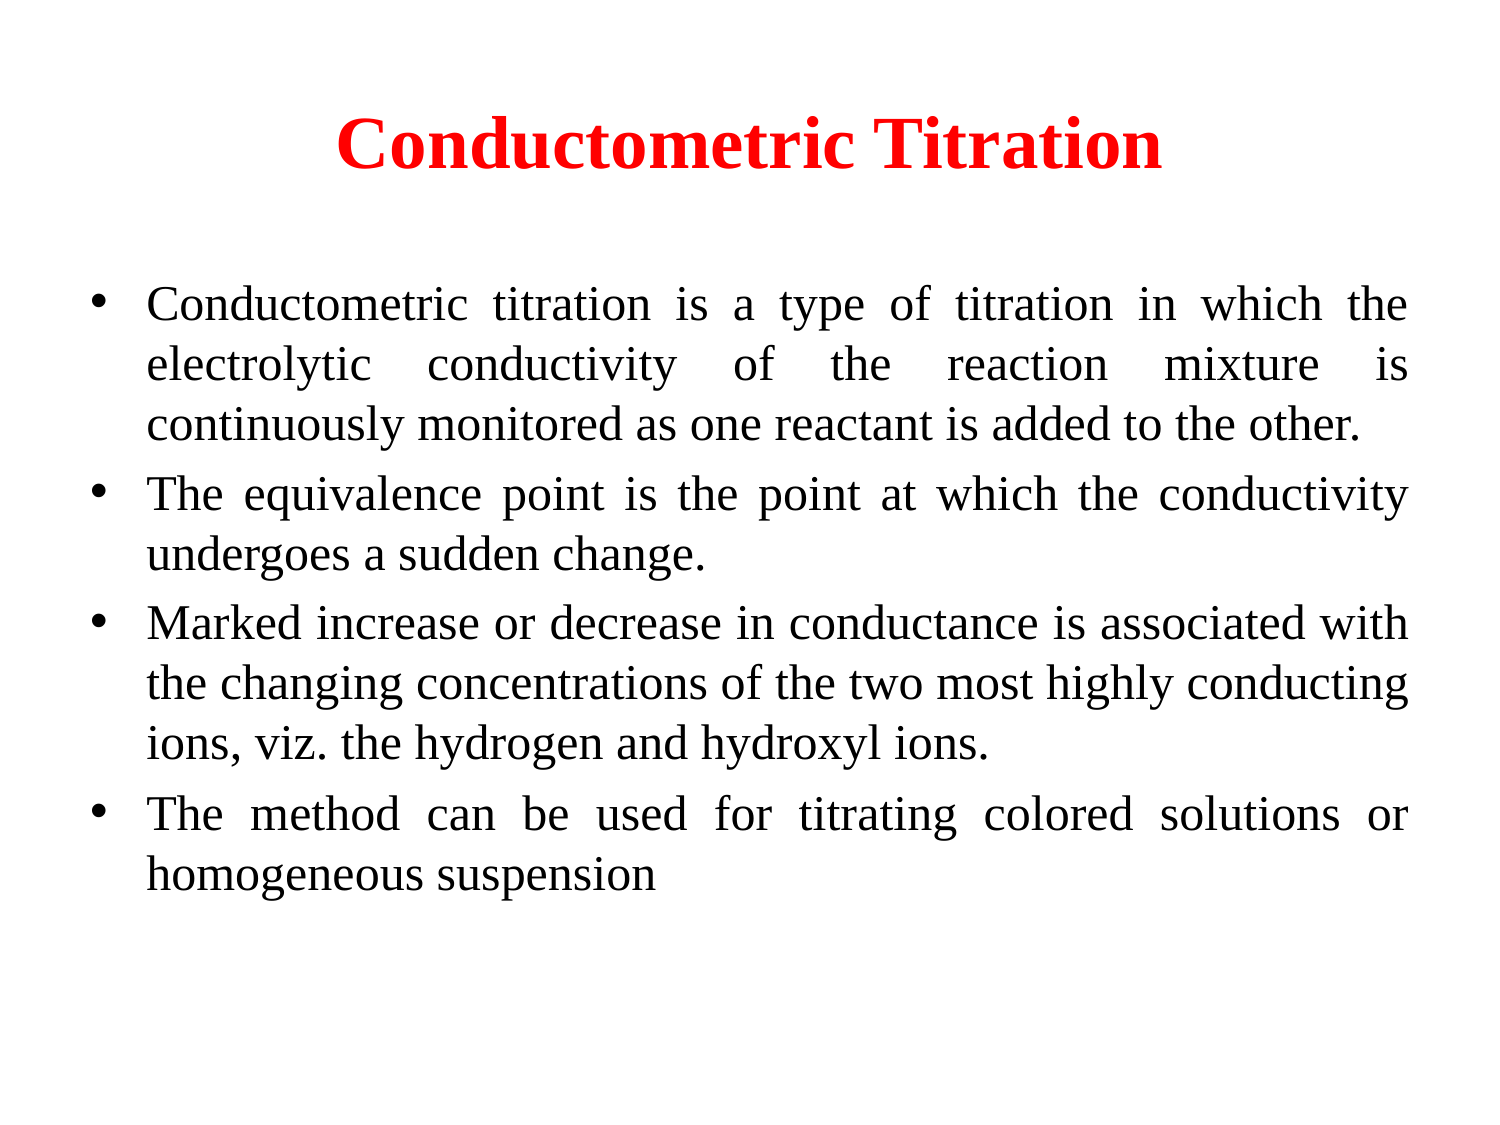

# Conductometric Titration
Conductometric titration is a type of titration in which the electrolytic conductivity of the reaction mixture is continuously monitored as one reactant is added to the other.
The equivalence point is the point at which the conductivity undergoes a sudden change.
Marked increase or decrease in conductance is associated with the changing concentrations of the two most highly conducting ions, viz. the hydrogen and hydroxyl ions.
The method can be used for titrating colored solutions or homogeneous suspension